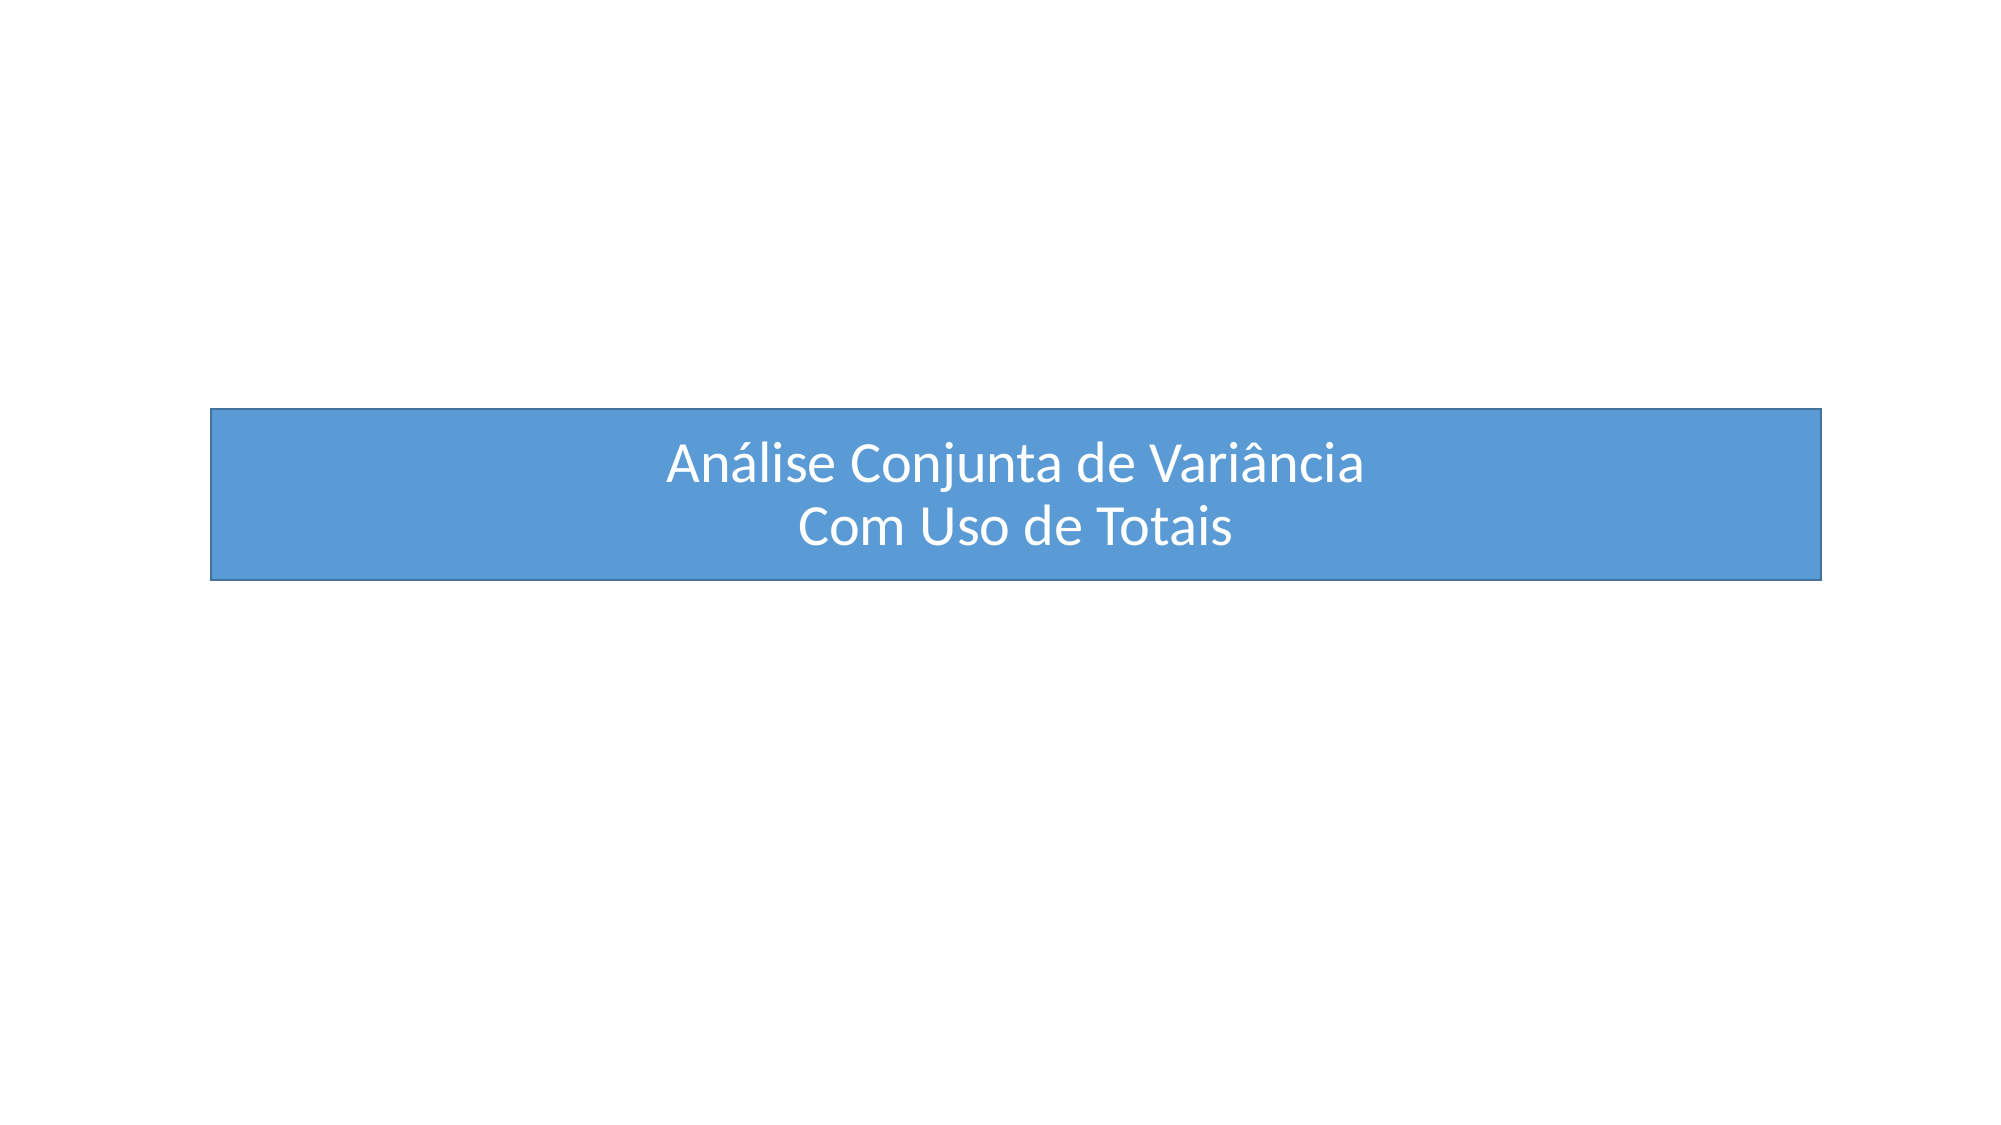

# Análise Conjunta de Variância Com Uso de Totais